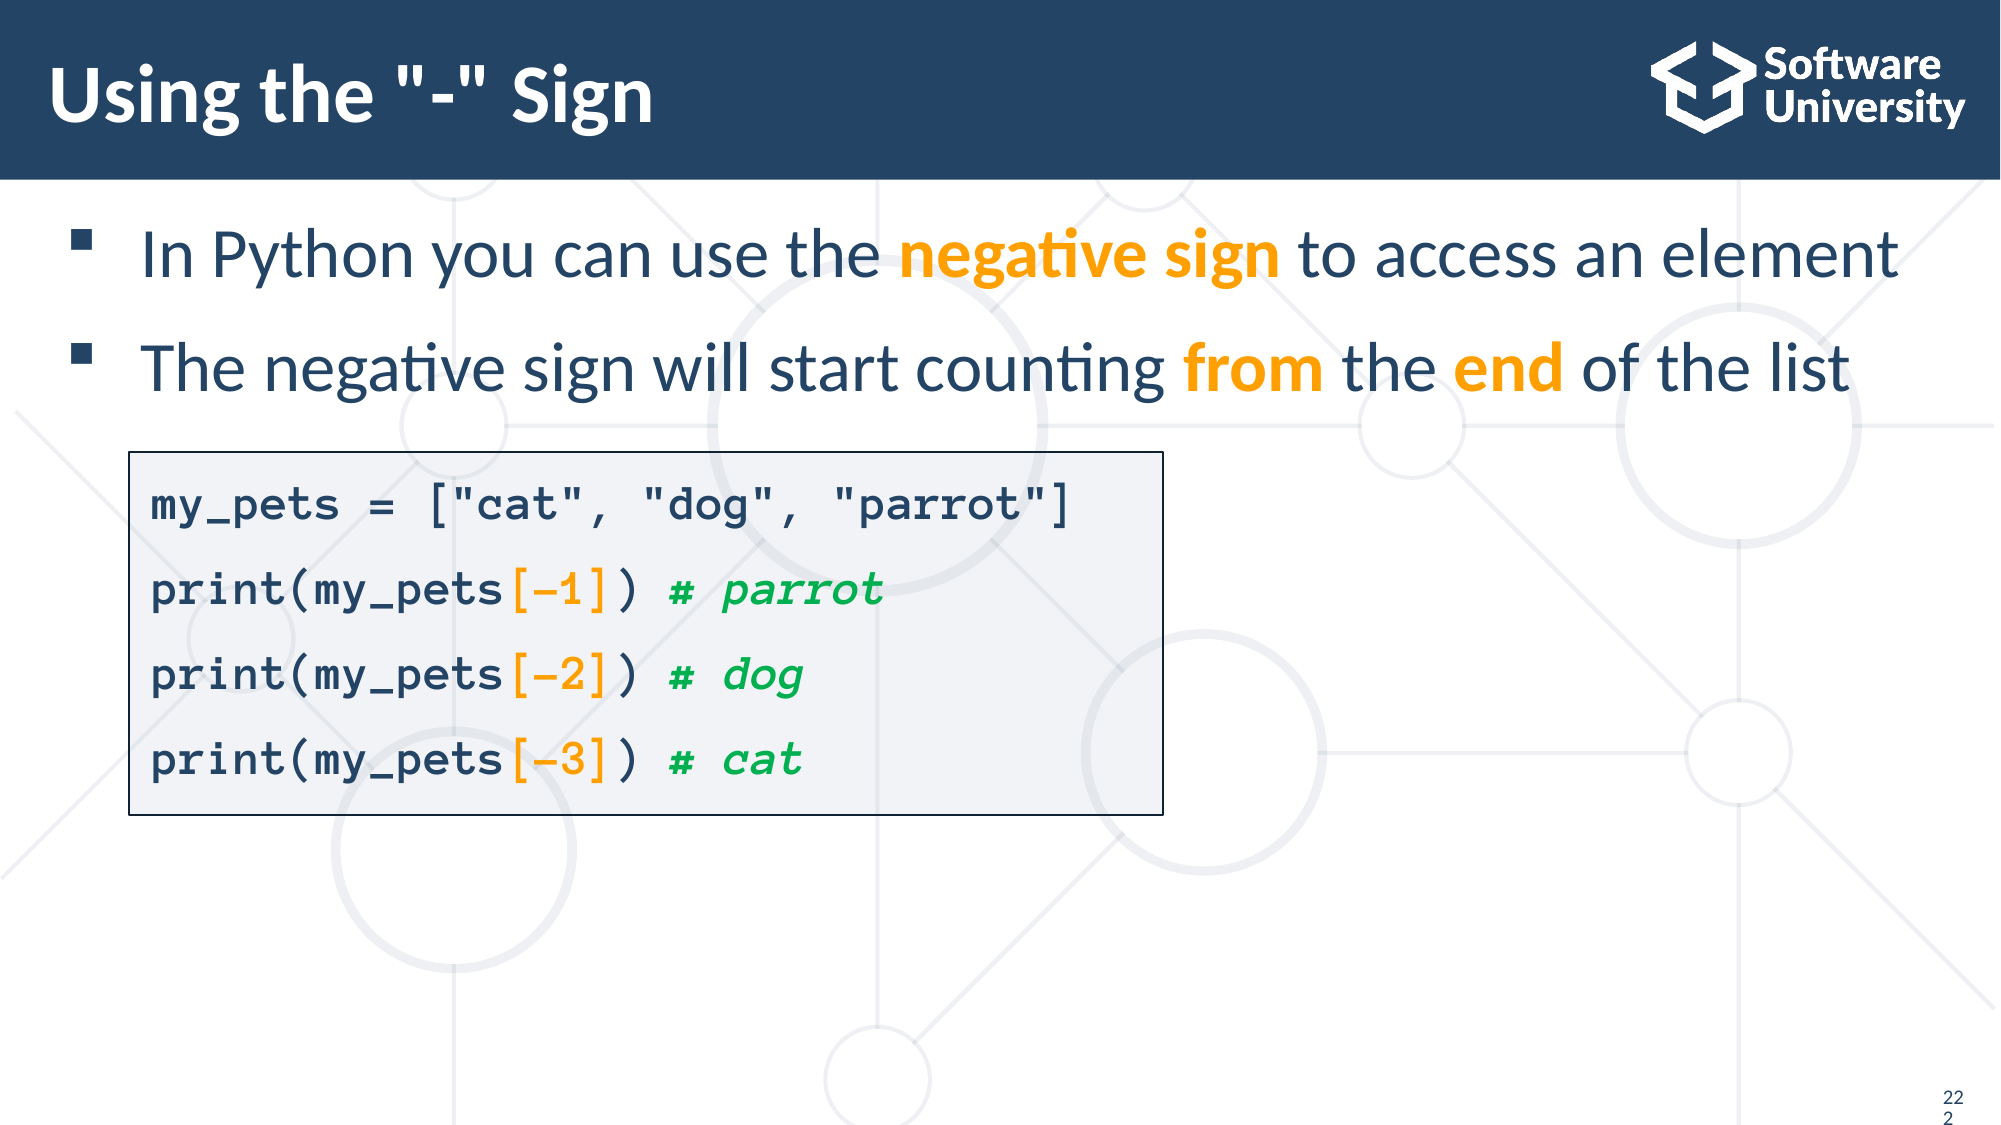

# Using the "-" Sign
In Python you can use the negative sign to access an element
The negative sign will start counting from the end of the list
my_pets = ["cat", "dog", "parrot"]
print(my_pets[-1]) # parrot
print(my_pets[-2]) # dog
print(my_pets[-3]) # cat
222